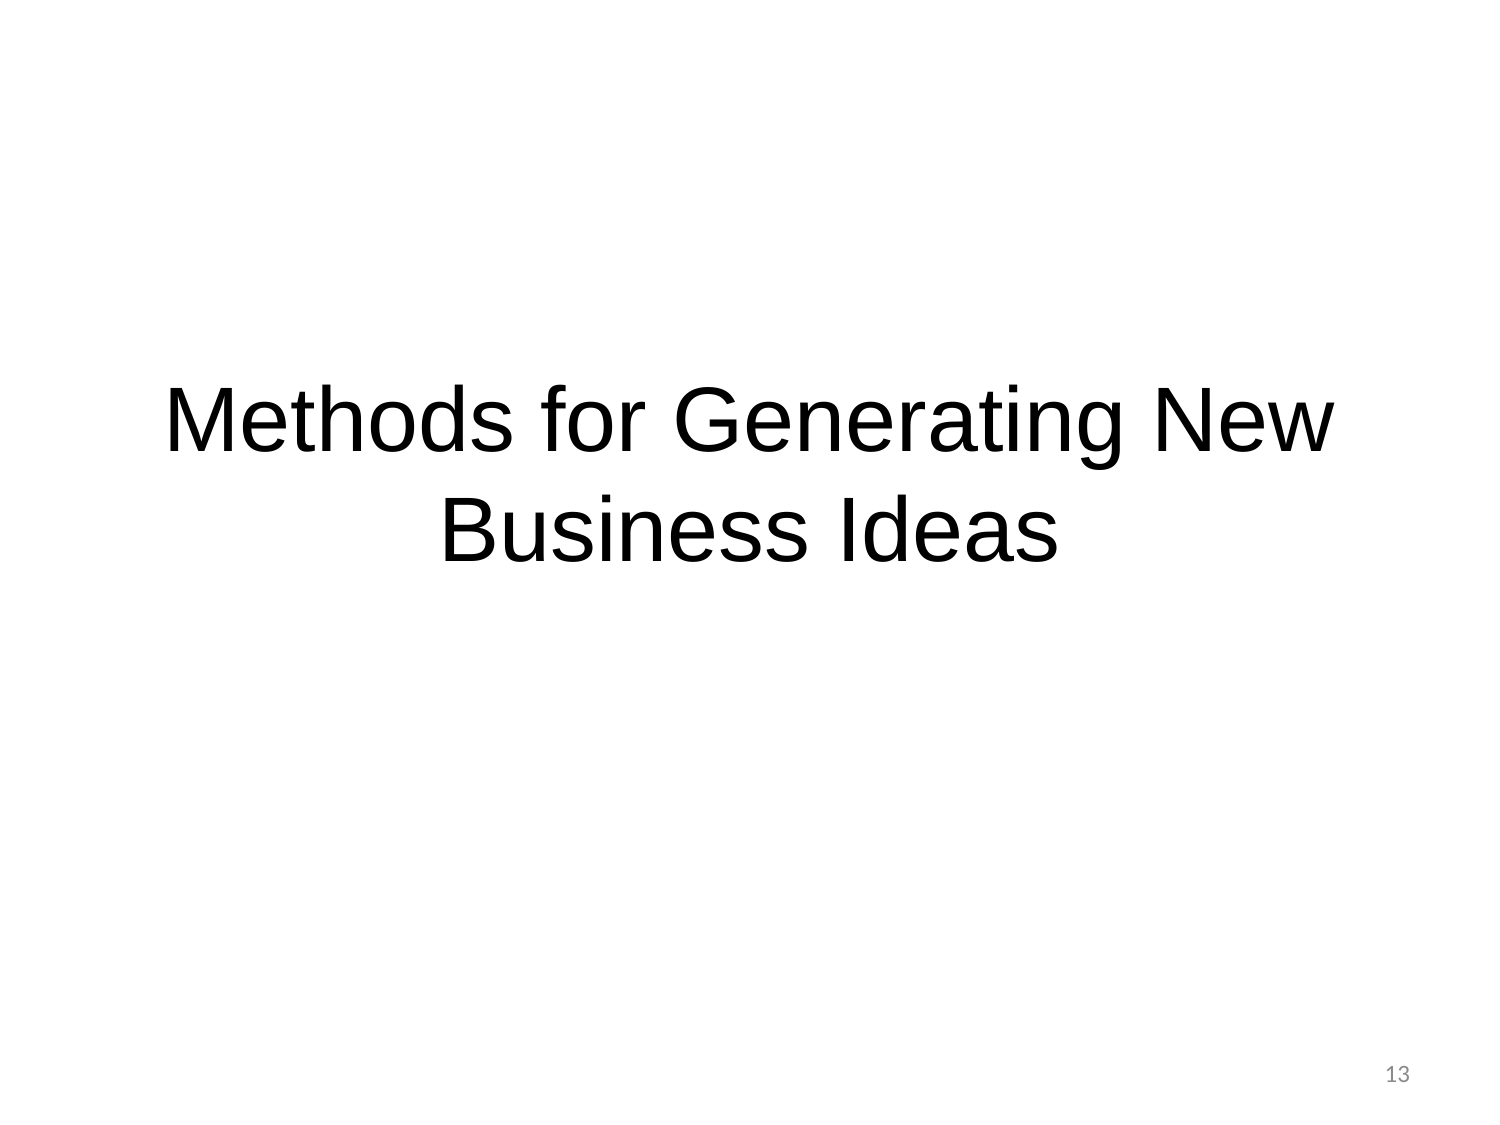

# Methods for Generating New Business Ideas
13